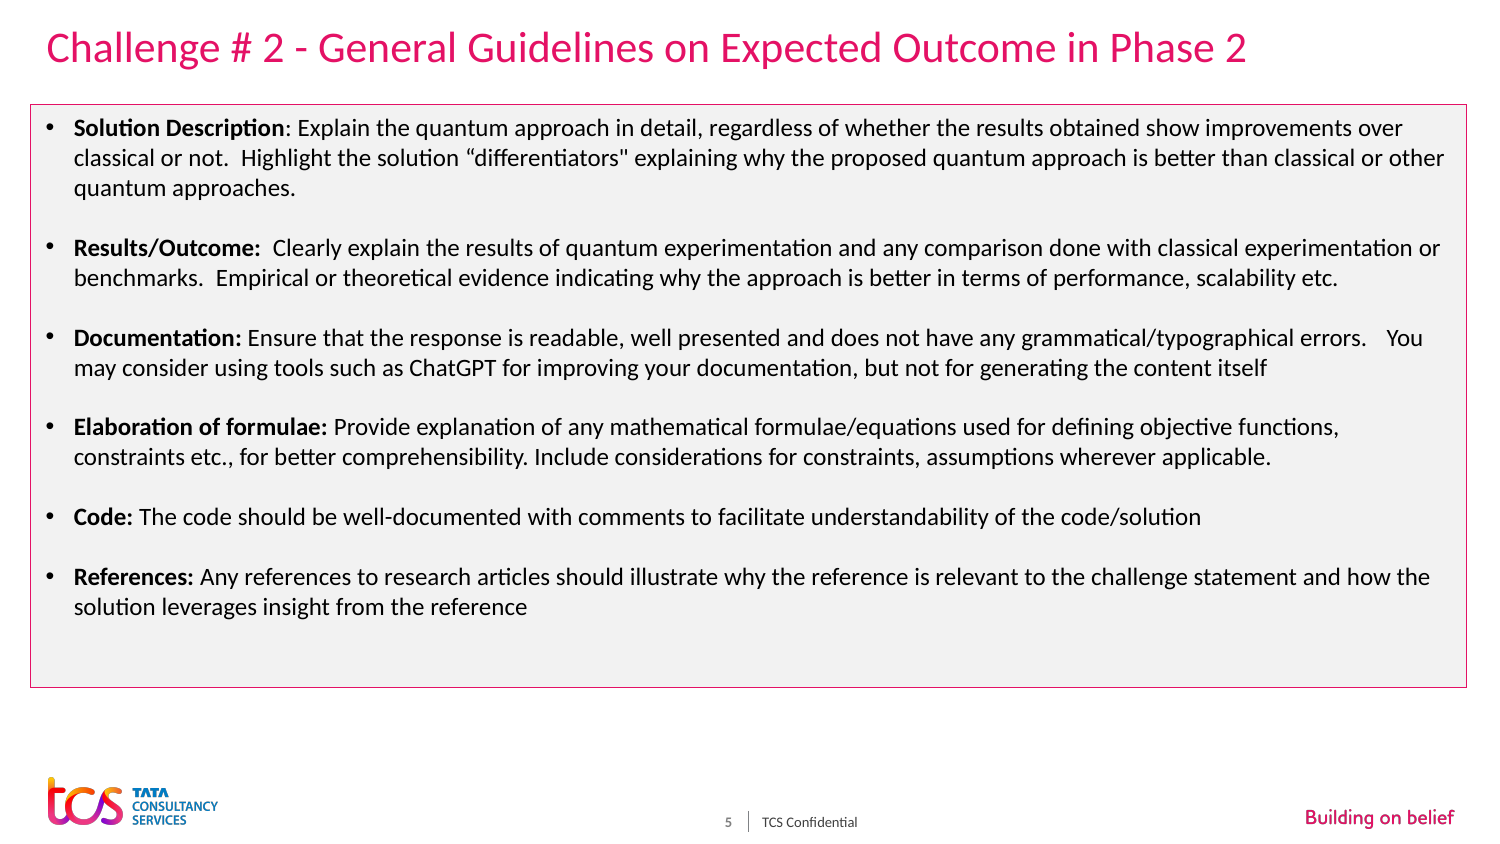

Challenge # 2 - General Guidelines on Expected Outcome in Phase 2
Solution Description: Explain the quantum approach in detail, regardless of whether the results obtained show improvements over classical or not.  Highlight the solution “differentiators" explaining why the proposed quantum approach is better than classical or other quantum approaches.

Results/Outcome:  Clearly explain the results of quantum experimentation and any comparison done with classical experimentation or benchmarks.  Empirical or theoretical evidence indicating why the approach is better in terms of performance, scalability etc.

Documentation: Ensure that the response is readable, well presented and does not have any grammatical/typographical errors.   You may consider using tools such as ChatGPT for improving your documentation, but not for generating the content itself

Elaboration of formulae: Provide explanation of any mathematical formulae/equations used for defining objective functions, constraints etc., for better comprehensibility. Include considerations for constraints, assumptions wherever applicable.
Code: The code should be well-documented with comments to facilitate understandability of the code/solution

References: Any references to research articles should illustrate why the reference is relevant to the challenge statement and how the solution leverages insight from the reference

TCS Confidential